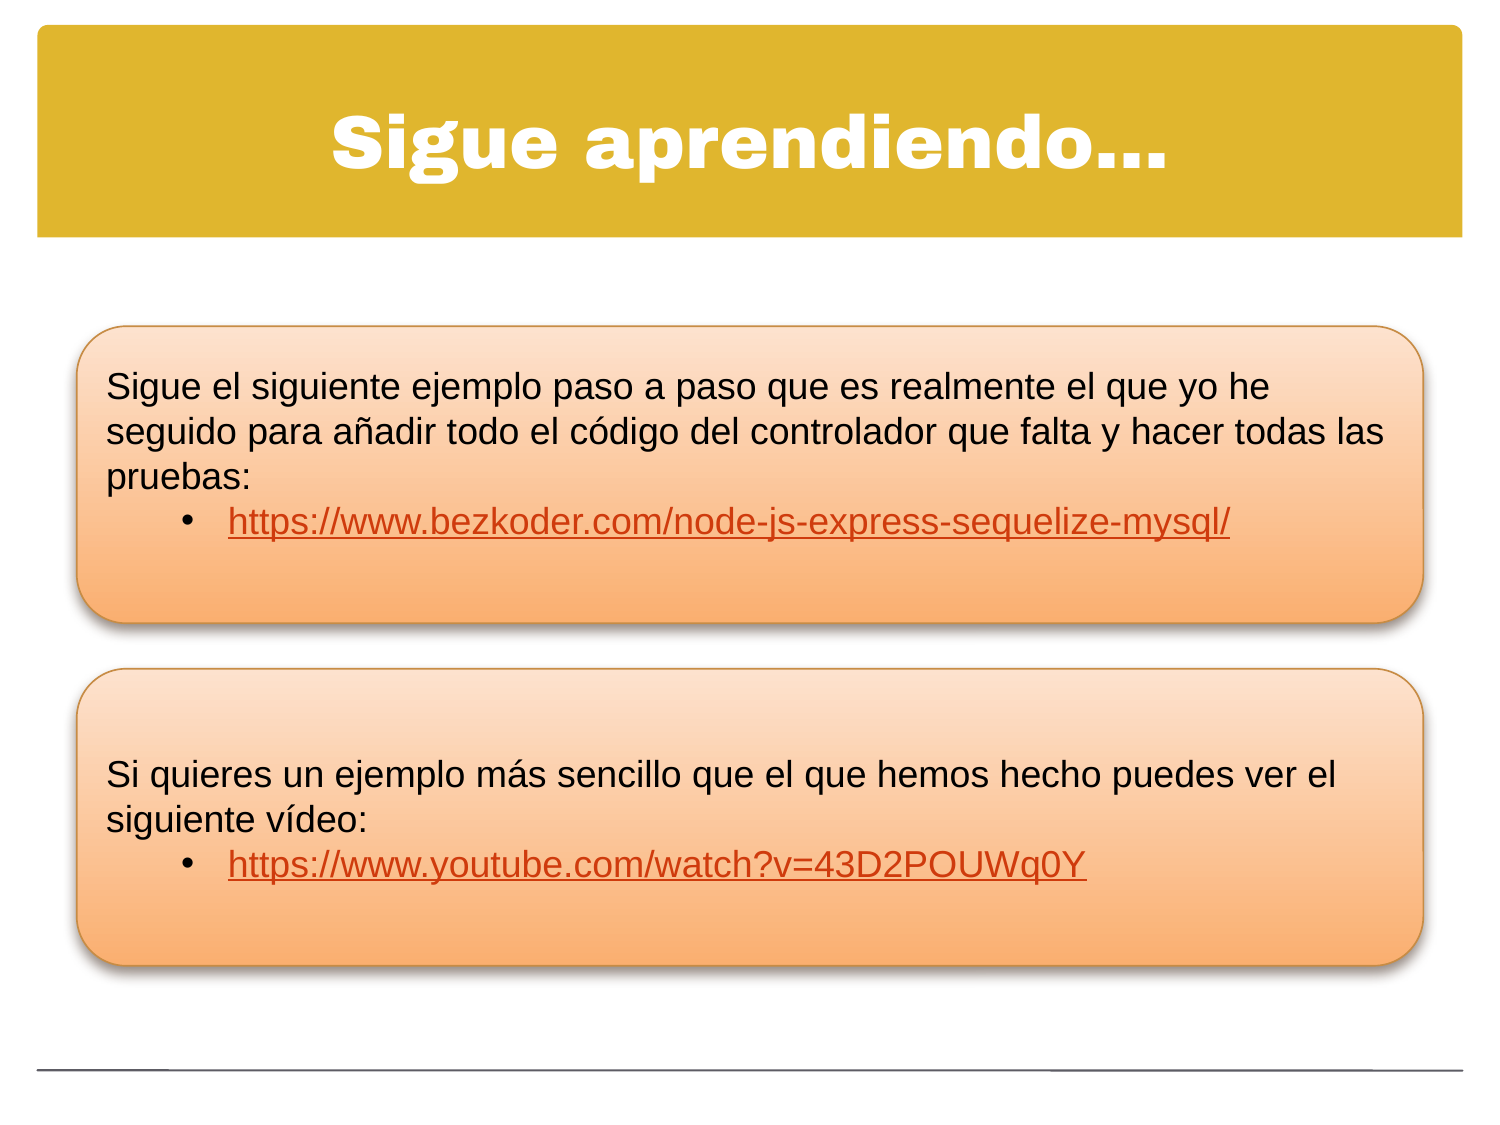

# Sigue aprendiendo…
Sigue el siguiente ejemplo paso a paso que es realmente el que yo he seguido para añadir todo el código del controlador que falta y hacer todas las pruebas:
https://www.bezkoder.com/node-js-express-sequelize-mysql/

Si quieres un ejemplo más sencillo que el que hemos hecho puedes ver el siguiente vídeo:
https://www.youtube.com/watch?v=43D2POUWq0Y